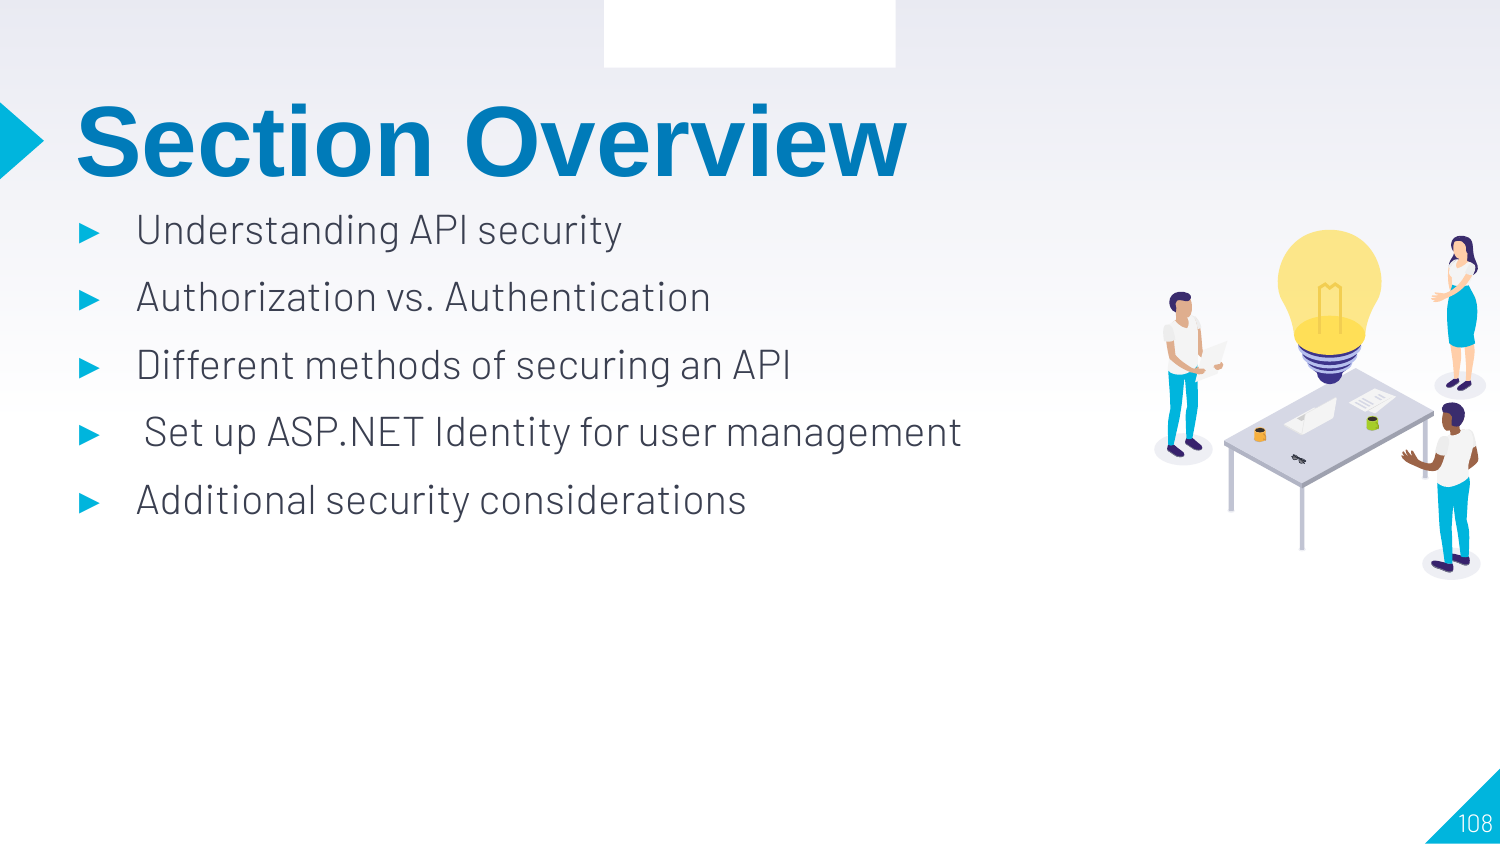

Section Overview

# Section Overview
Understanding API security
Authorization vs. Authentication
Different methods of securing an API
 Set up ASP.NET Identity for user management
Additional security considerations

108